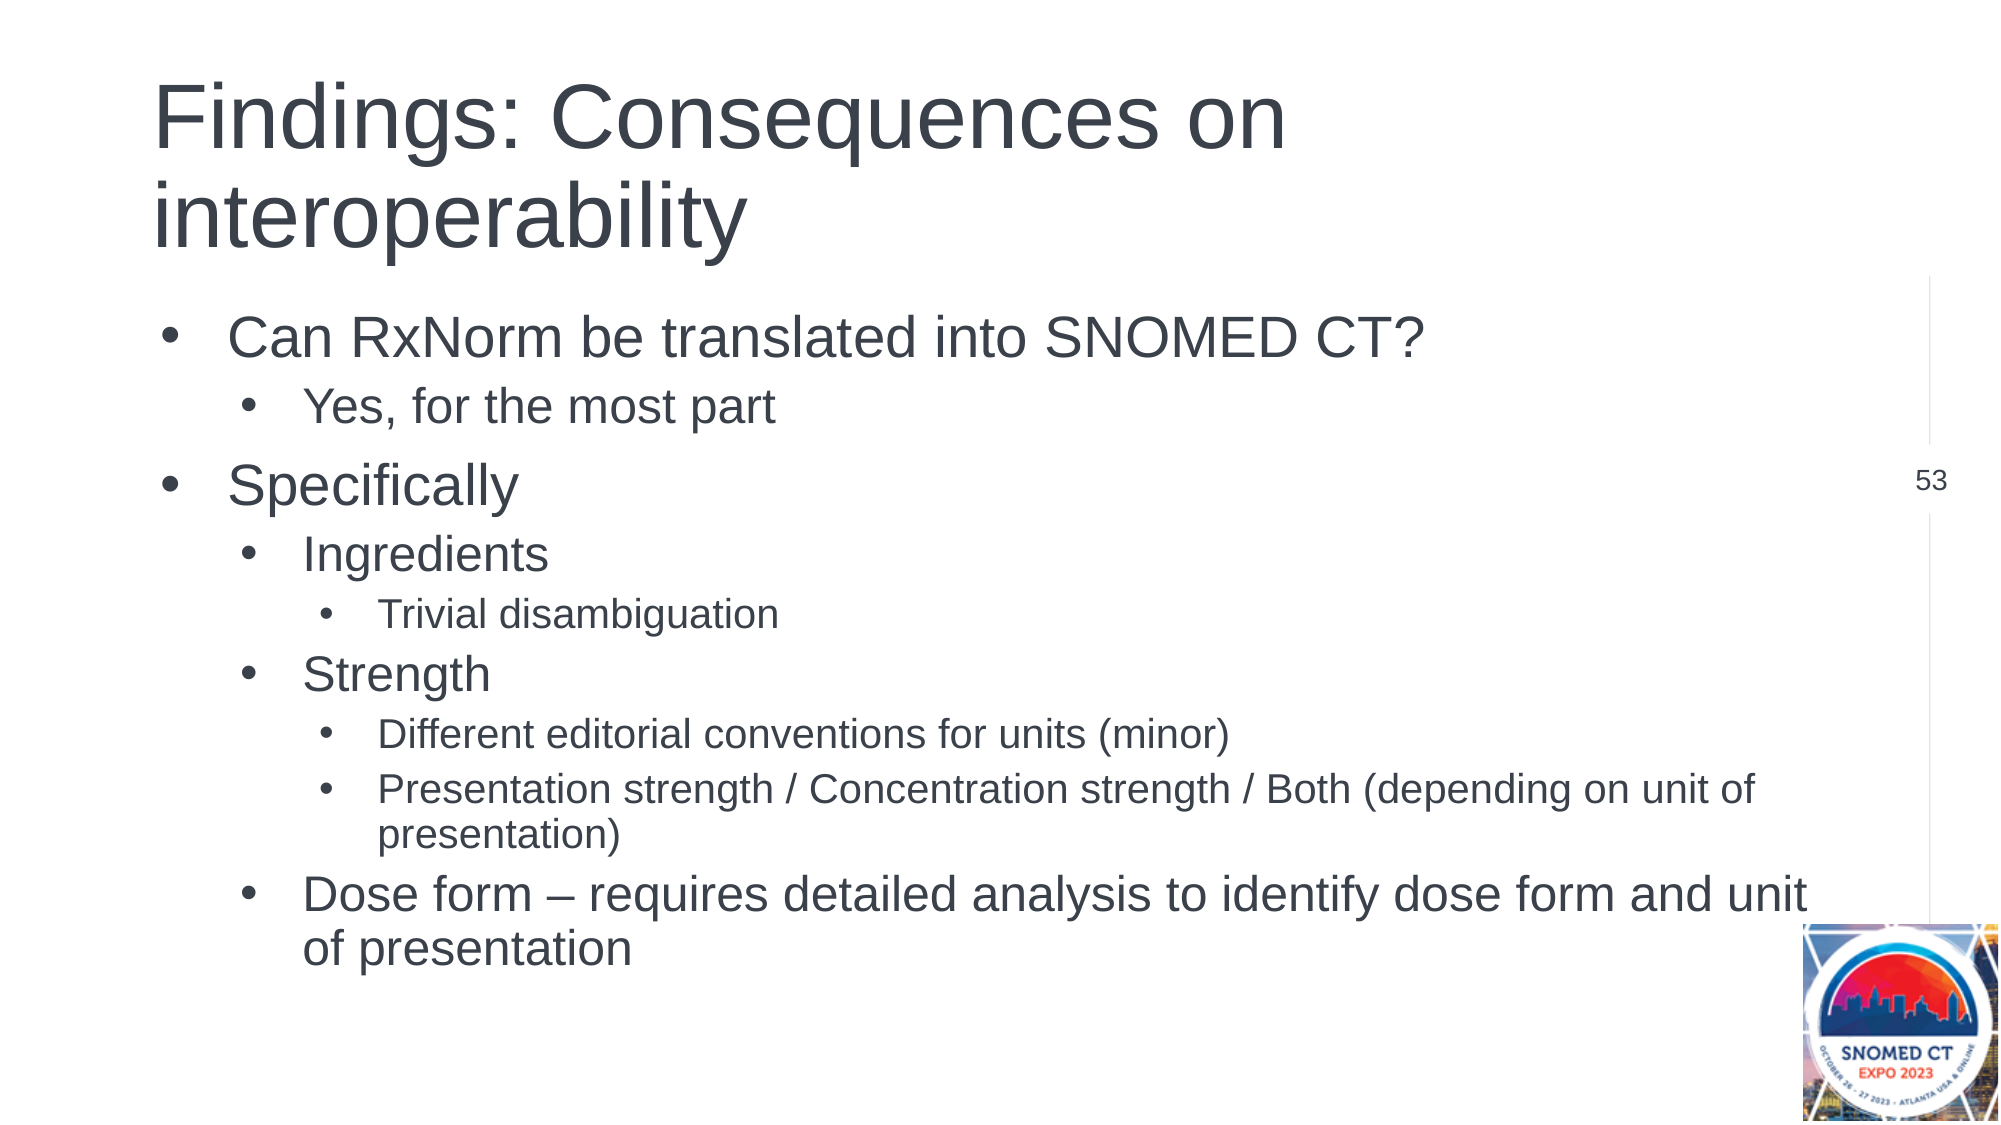

53
# Findings: Consequences on interoperability
Can RxNorm be translated into SNOMED CT?
Yes, for the most part
Specifically
Ingredients
Trivial disambiguation
Strength
Different editorial conventions for units (minor)
Presentation strength / Concentration strength / Both (depending on unit of presentation)
Dose form – requires detailed analysis to identify dose form and unit of presentation